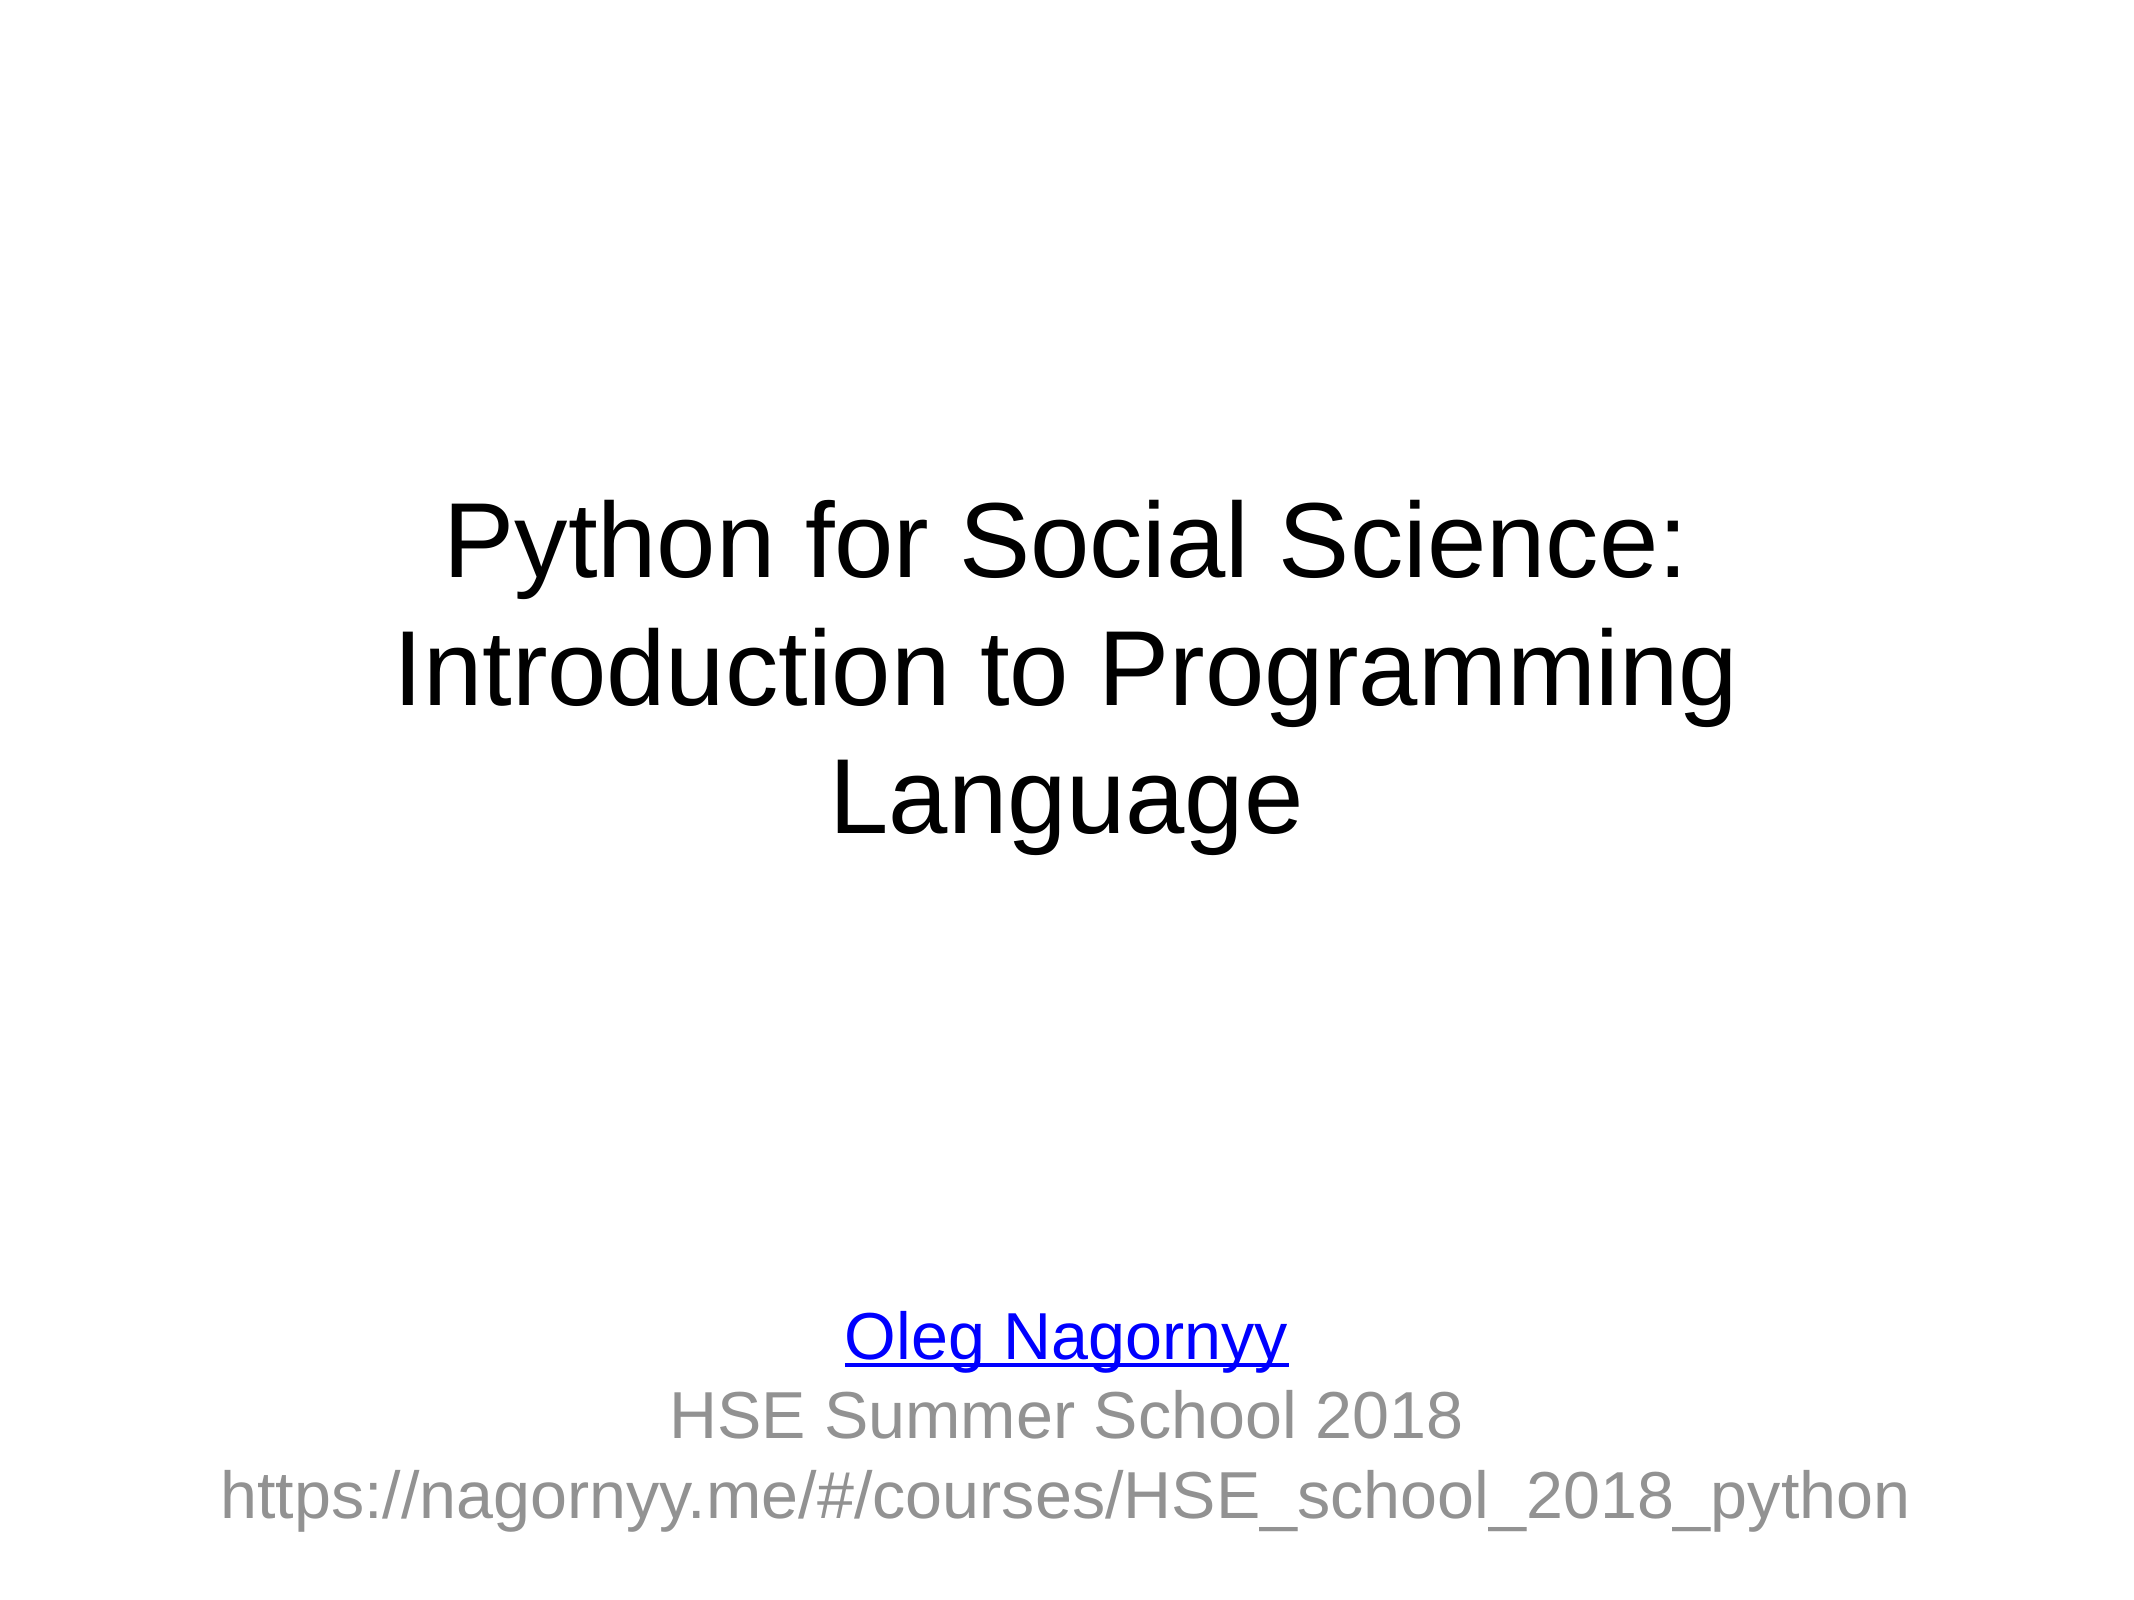

# Python for Social Science: Introduction to Programming Language
Oleg Nagornyy
HSE Summer School 2018
https://nagornyy.me/#/courses/HSE_school_2018_python